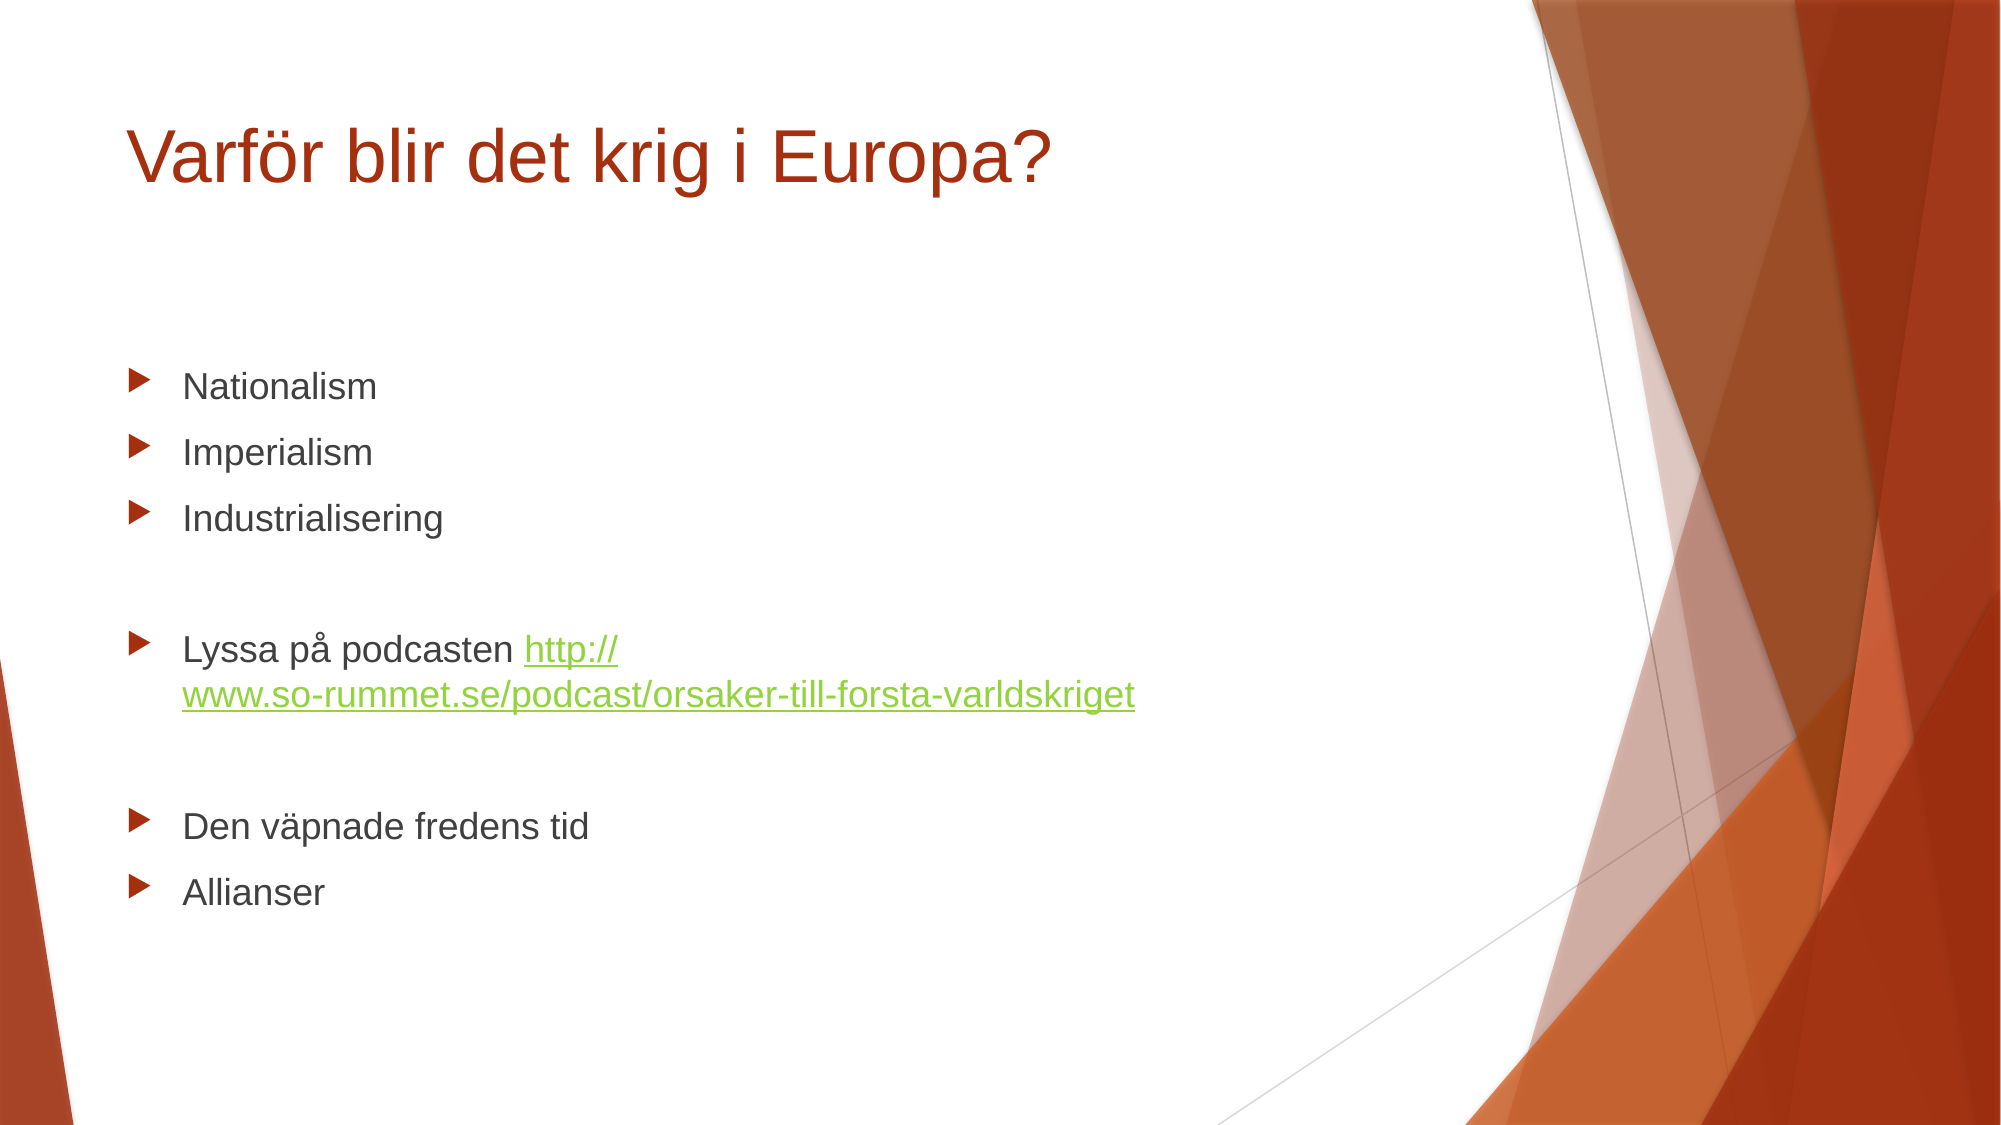

# Varför blir det krig i Europa?
Nationalism
Imperialism
Industrialisering

Lyssa på podcasten http://www.so-rummet.se/podcast/orsaker-till-forsta-varldskriget

Den väpnade fredens tid
Allianser